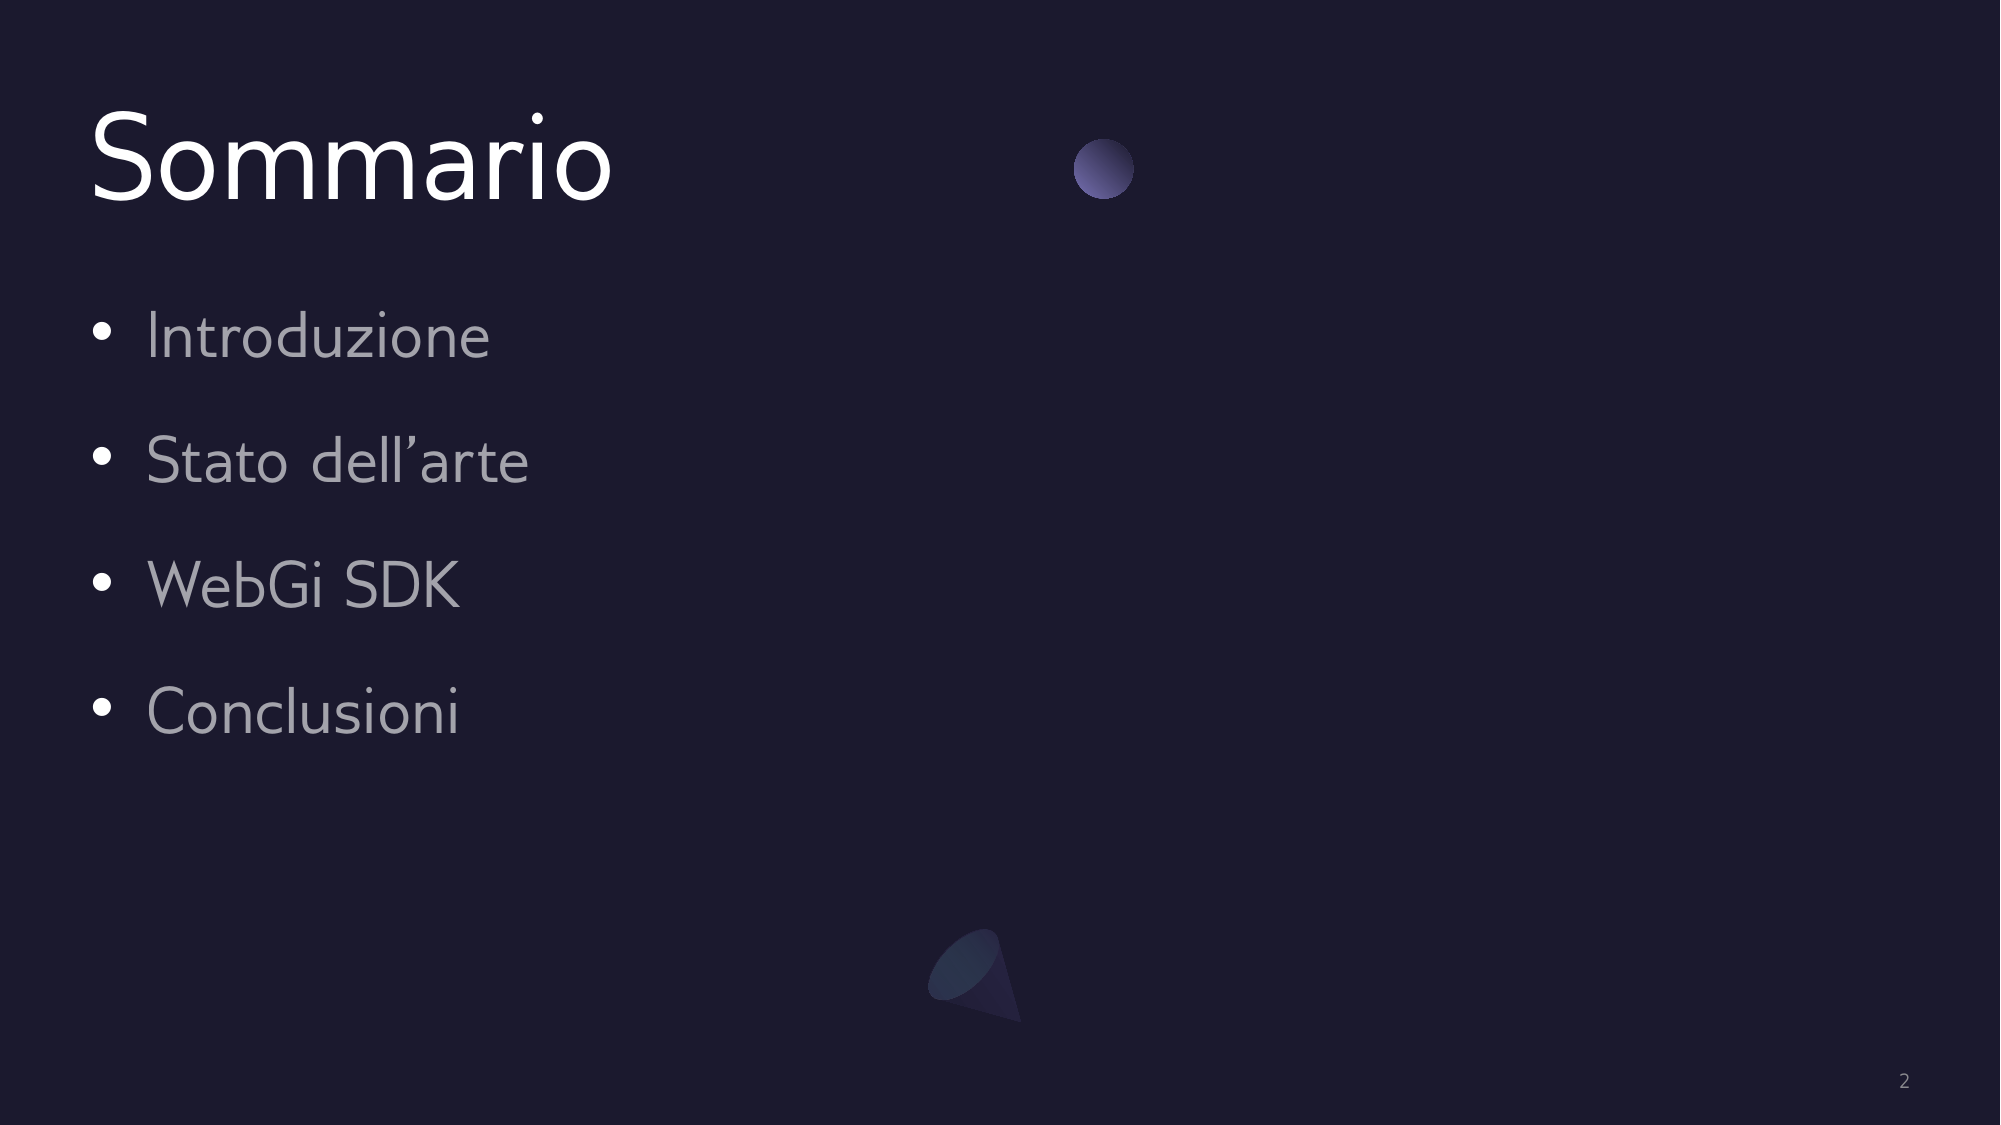

# Sommario
Introduzione
Stato dell’arte
WebGi SDK
Conclusioni

2